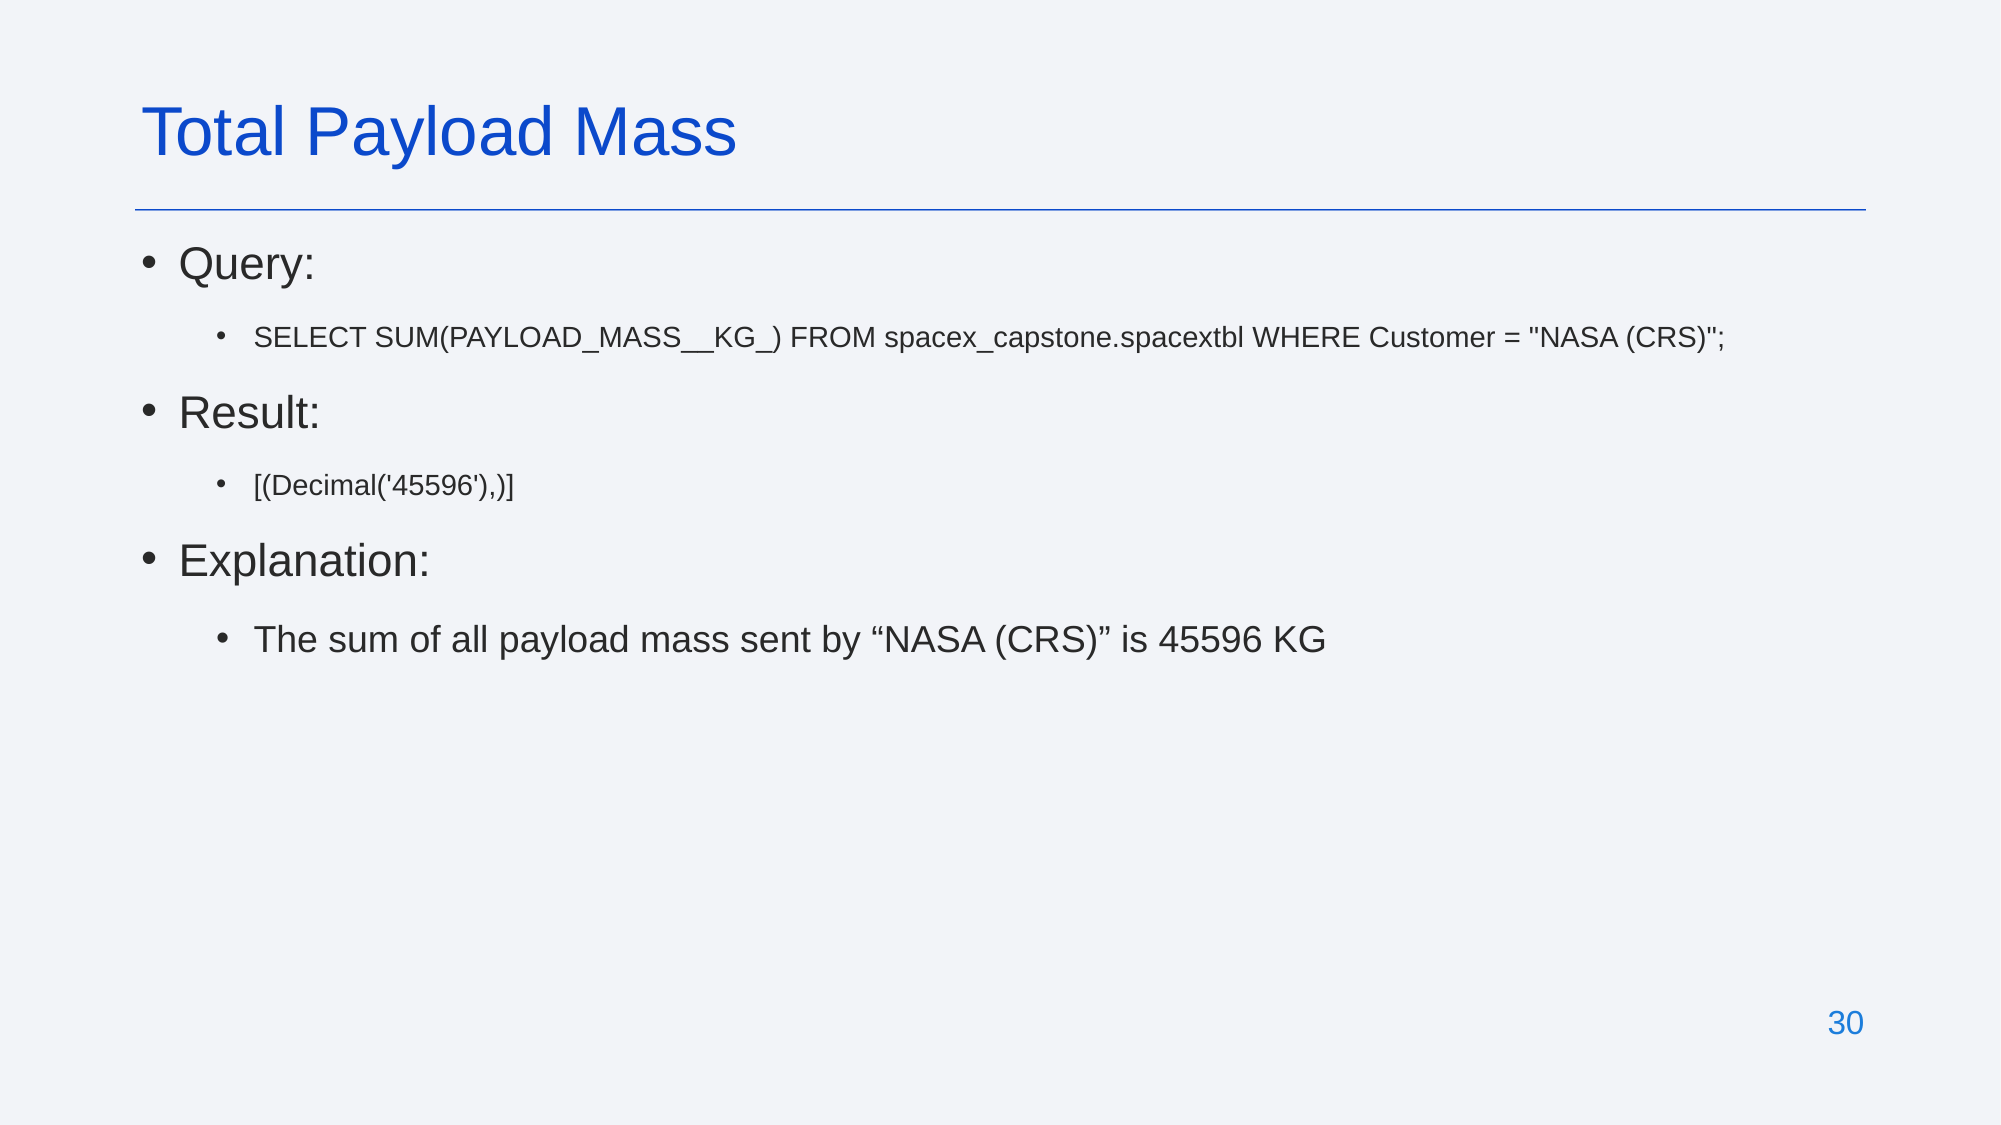

Total Payload Mass
Query:
SELECT SUM(PAYLOAD_MASS__KG_) FROM spacex_capstone.spacextbl WHERE Customer = "NASA (CRS)";
Result:
[(Decimal('45596'),)]
Explanation:
The sum of all payload mass sent by “NASA (CRS)” is 45596 KG
30